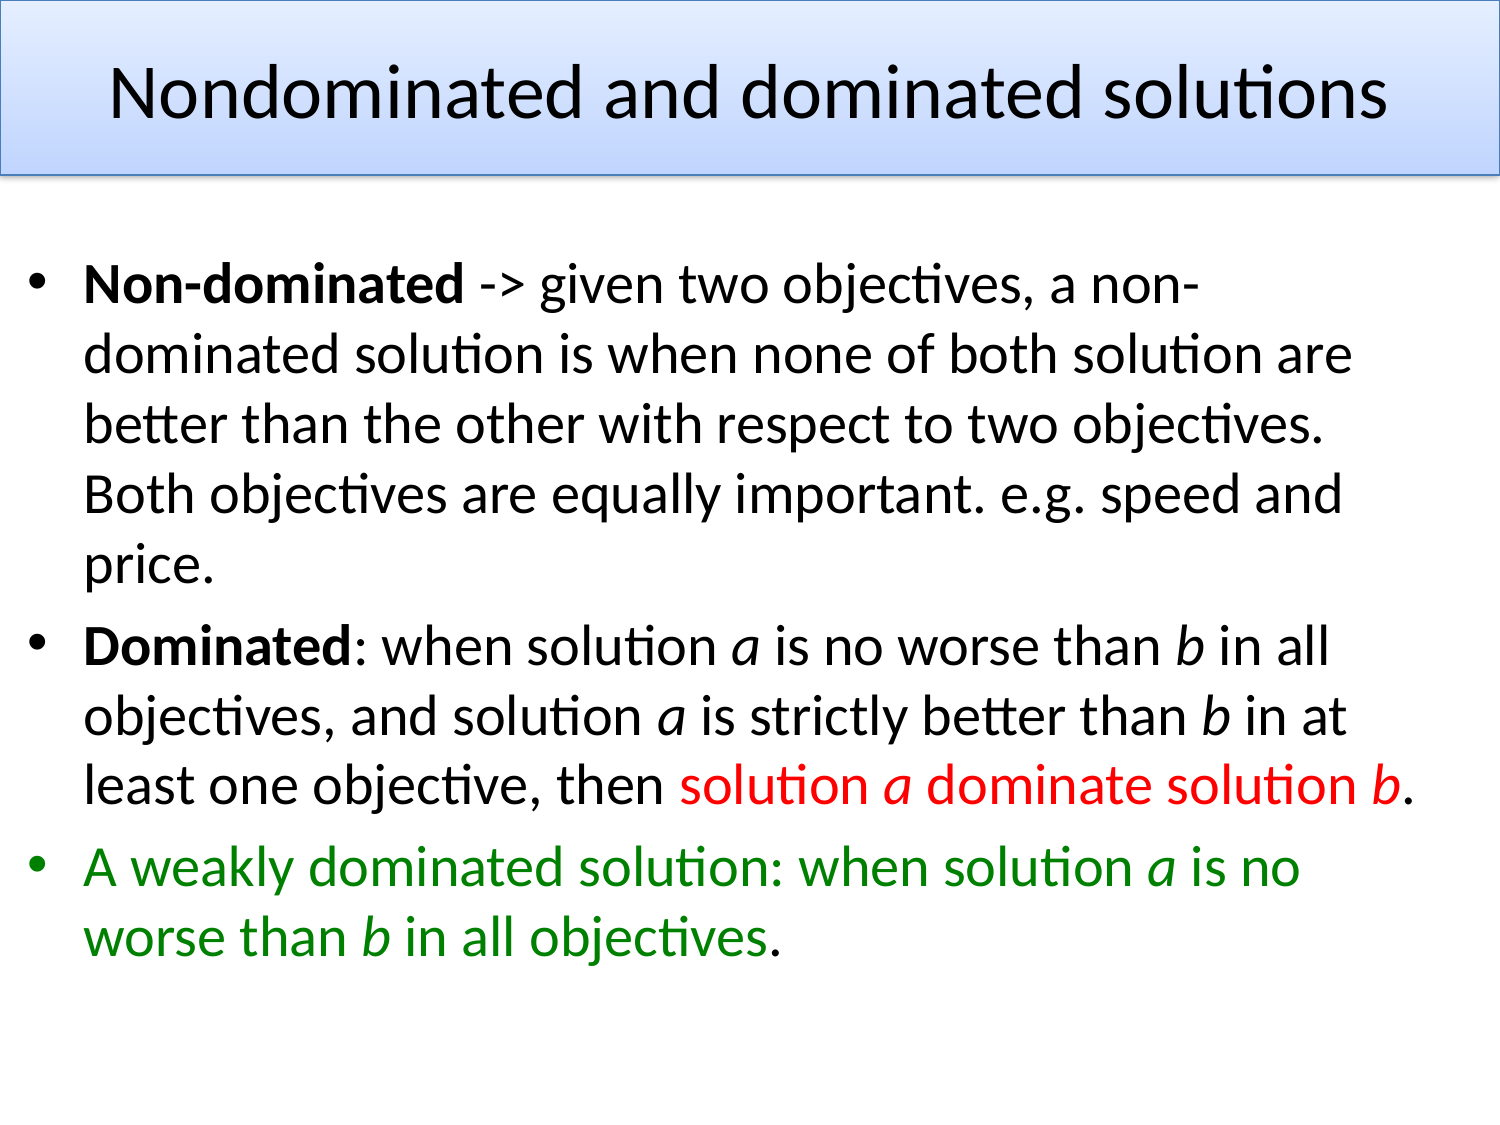

# Nondominated and dominated solutions
Non-dominated -> given two objectives, a non-dominated solution is when none of both solution are better than the other with respect to two objectives. Both objectives are equally important. e.g. speed and price.
Dominated: when solution a is no worse than b in all objectives, and solution a is strictly better than b in at least one objective, then solution a dominate solution b.
A weakly dominated solution: when solution a is no worse than b in all objectives.